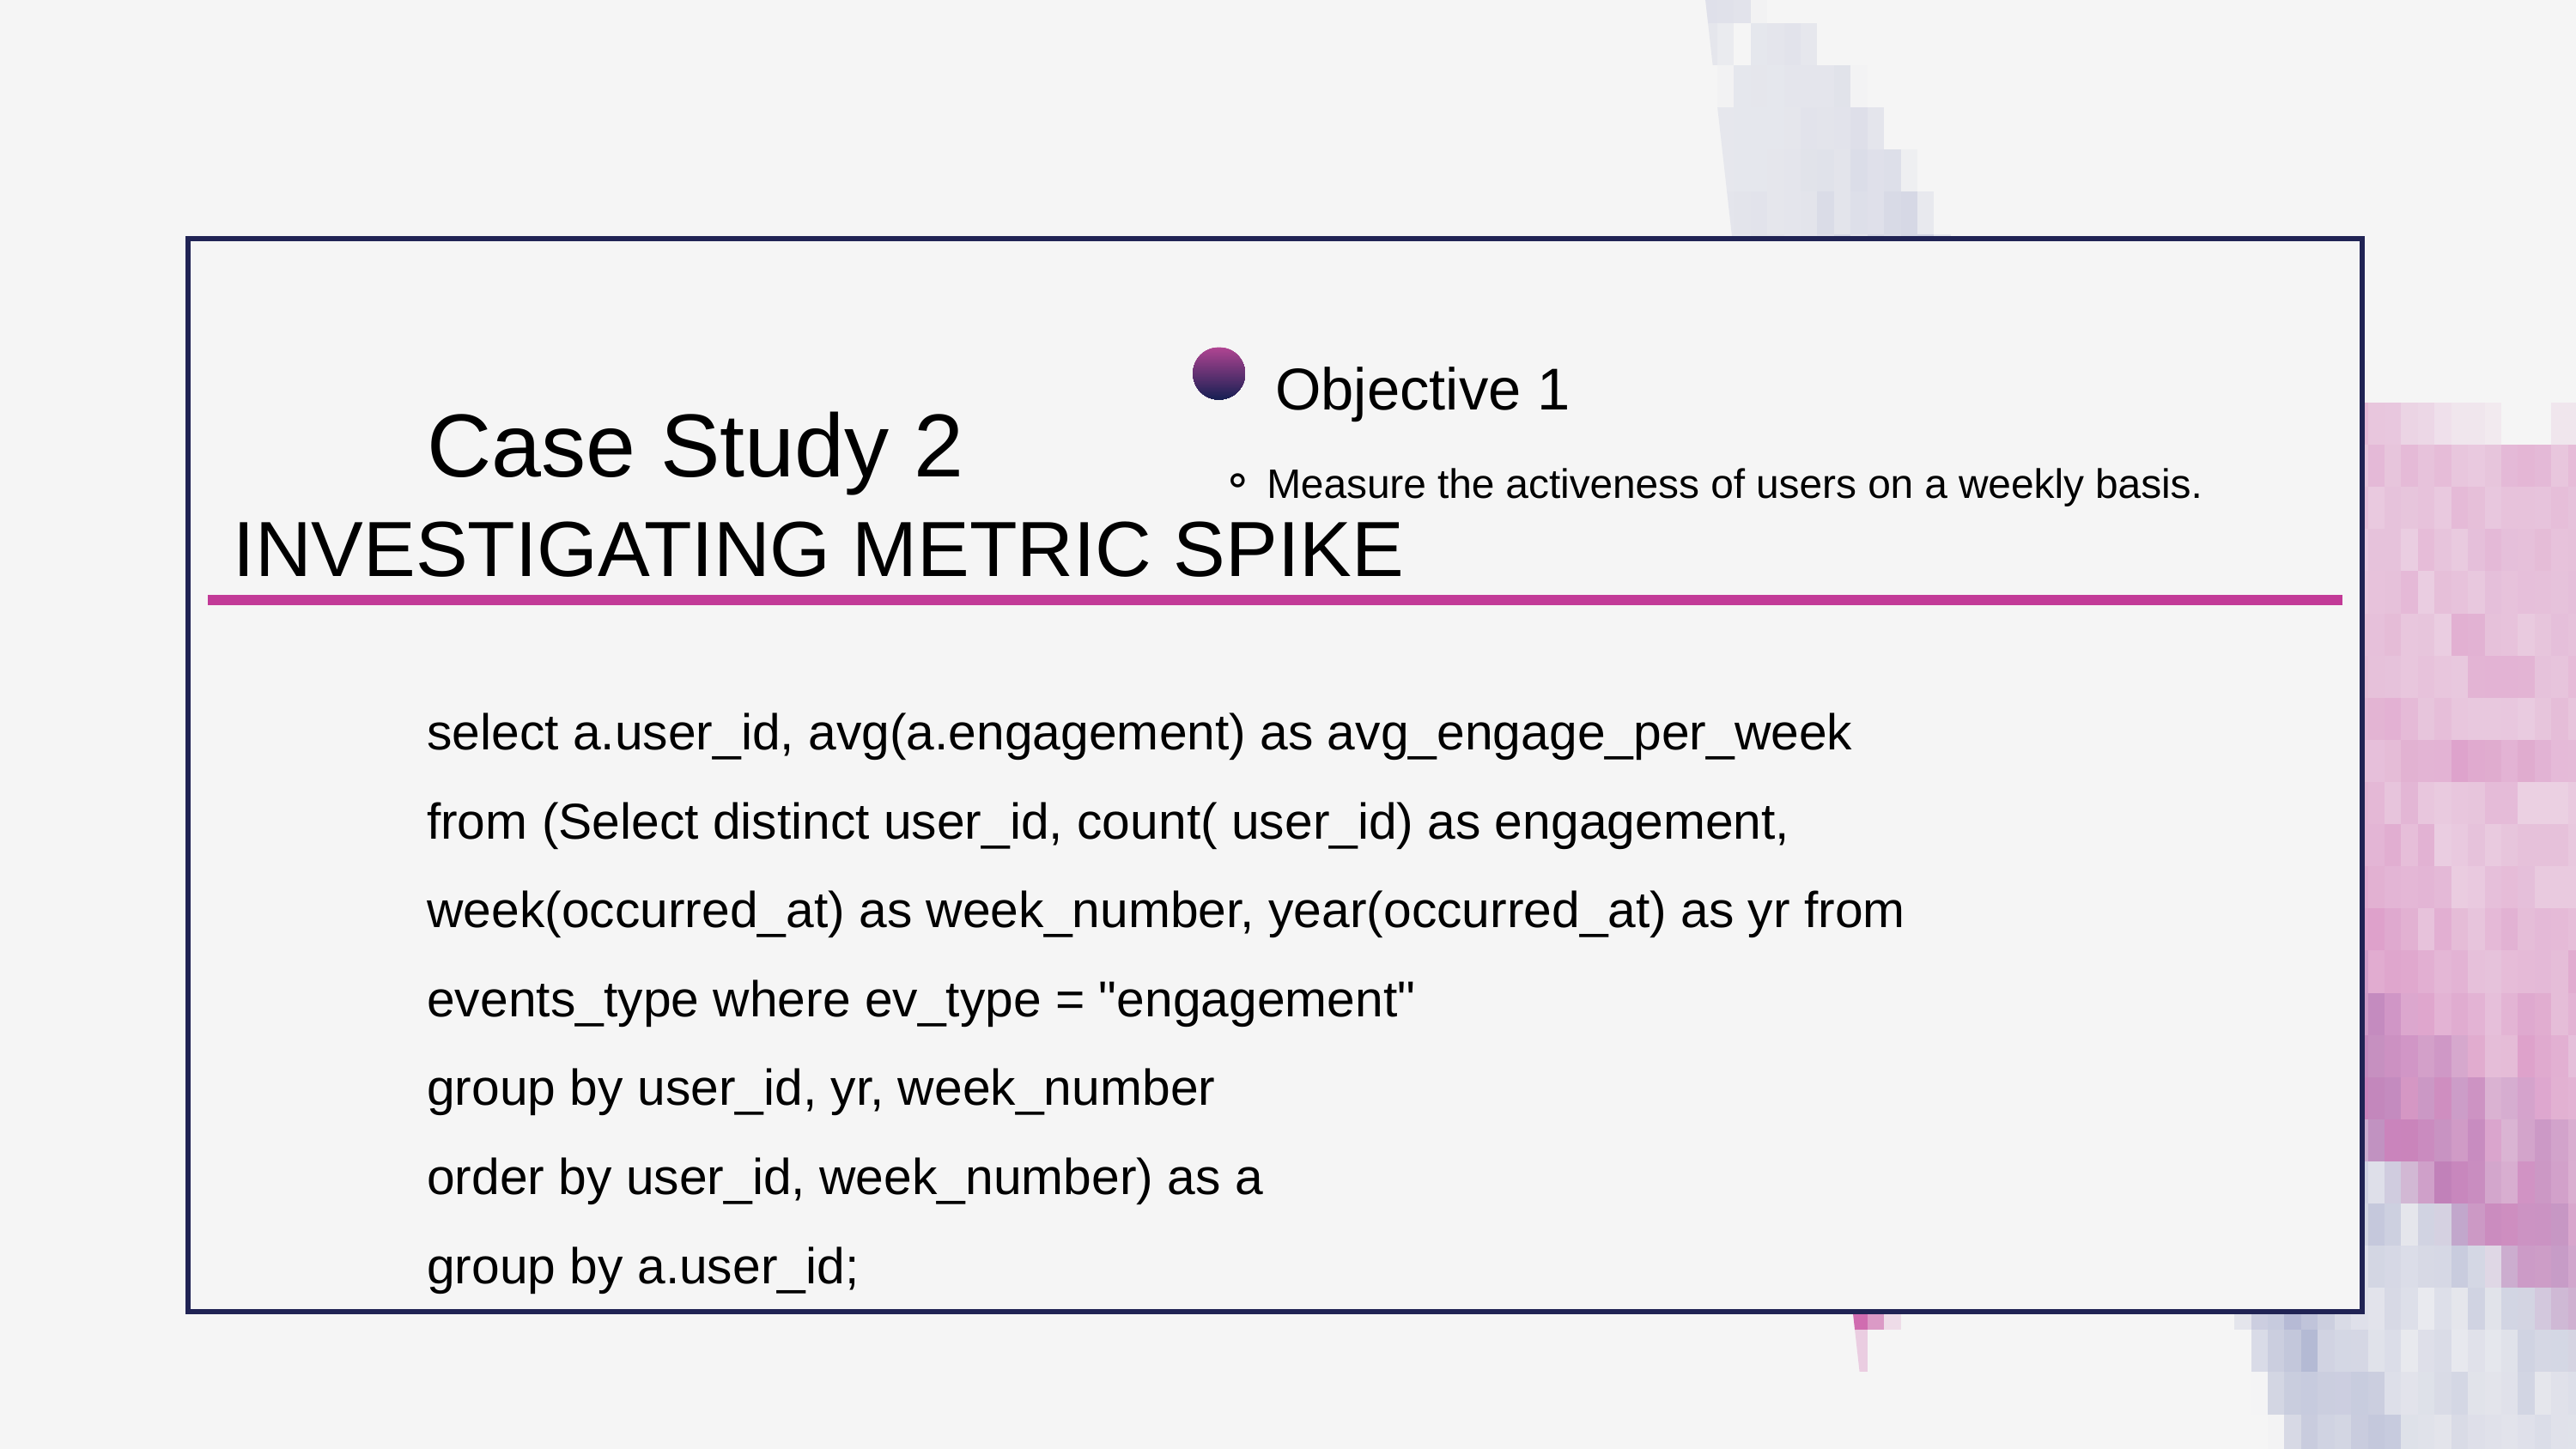

Objective 1

Case Study 2
Measure the activeness of users on a weekly basis.

INVESTIGATING METRIC SPIKE
select a.user_id, avg(a.engagement) as avg_engage_per_week
from (Select distinct user_id, count( user_id) as engagement, week(occurred_at) as week_number, year(occurred_at) as yr from events_type where ev_type = "engagement"
group by user_id, yr, week_number
order by user_id, week_number) as a
group by a.user_id;